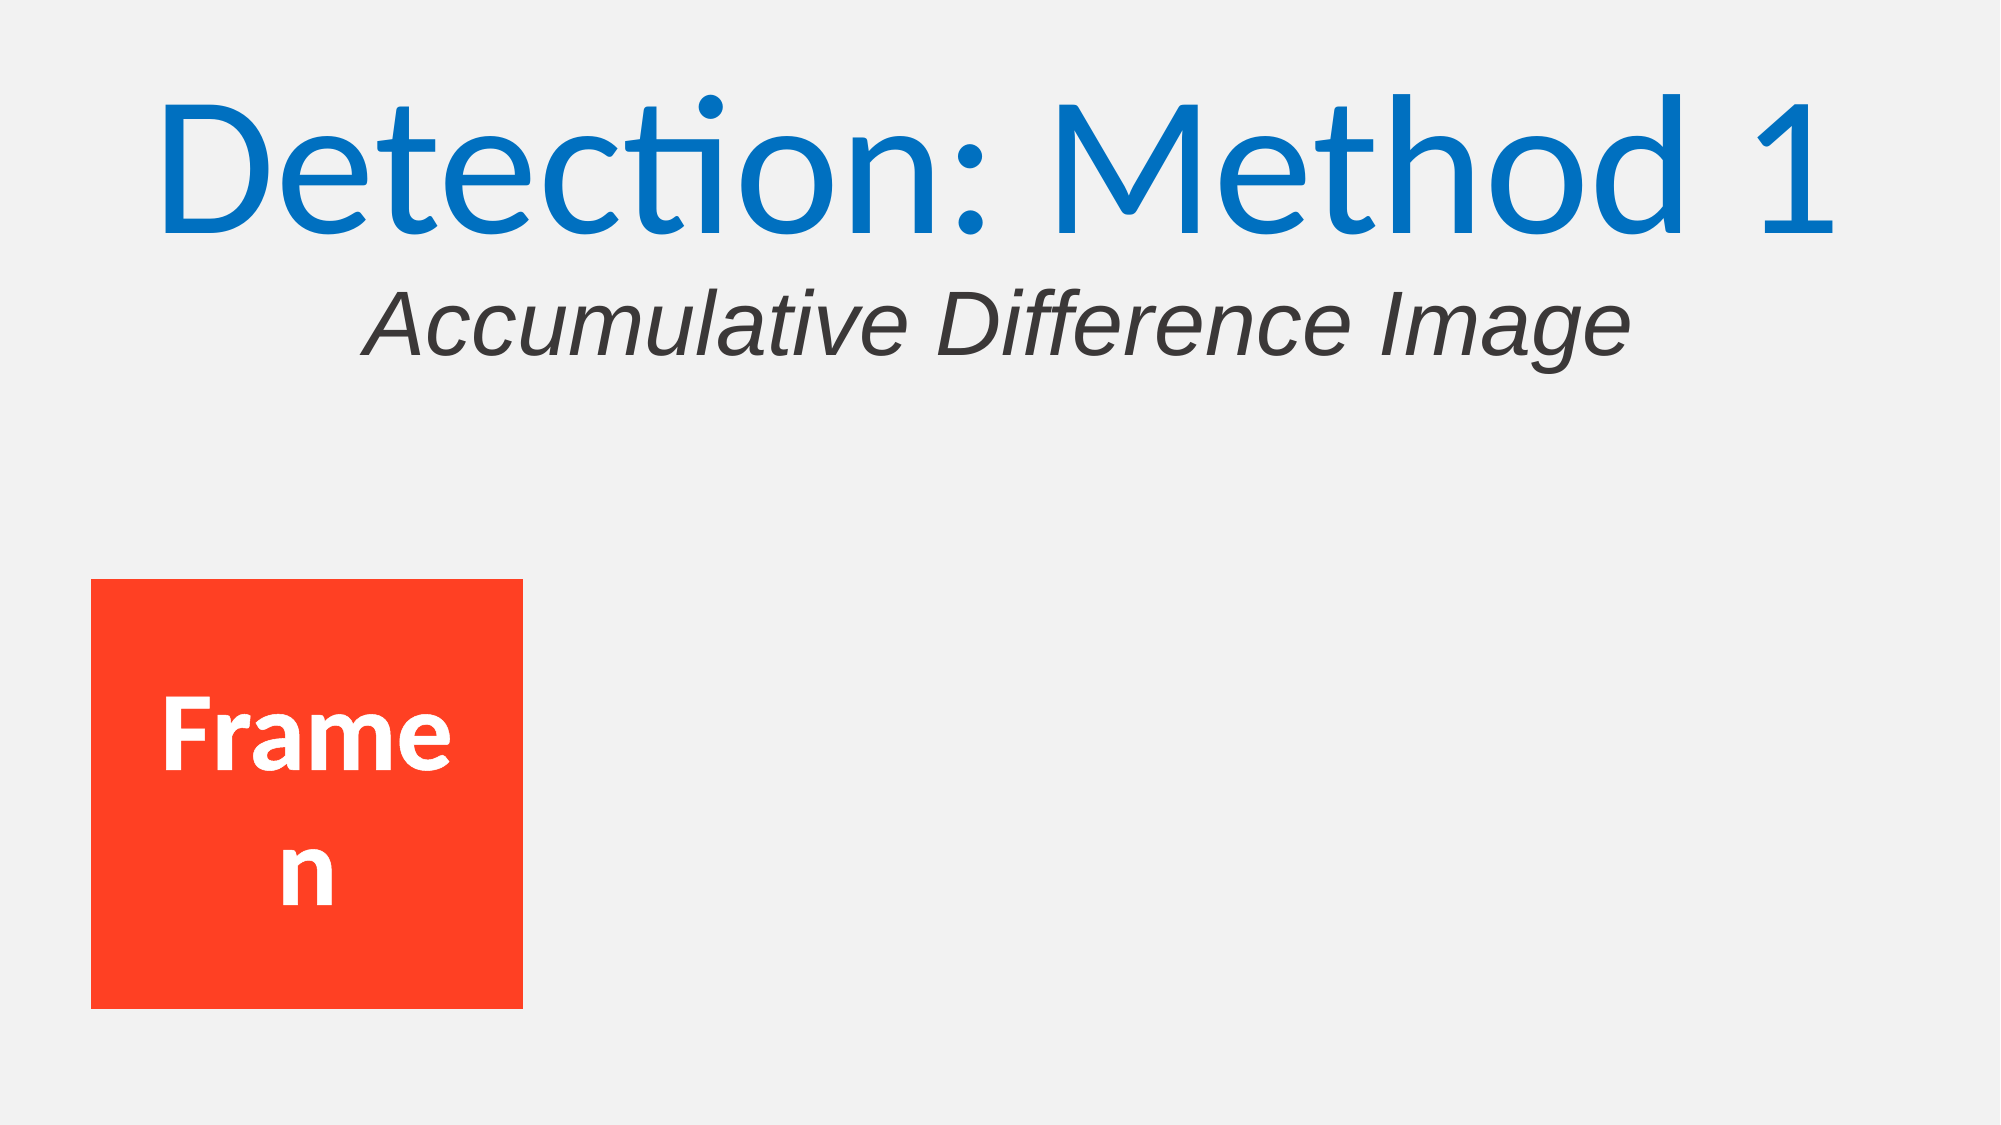

# Detection: Method 1
Accumulative Difference Image

Frame
n